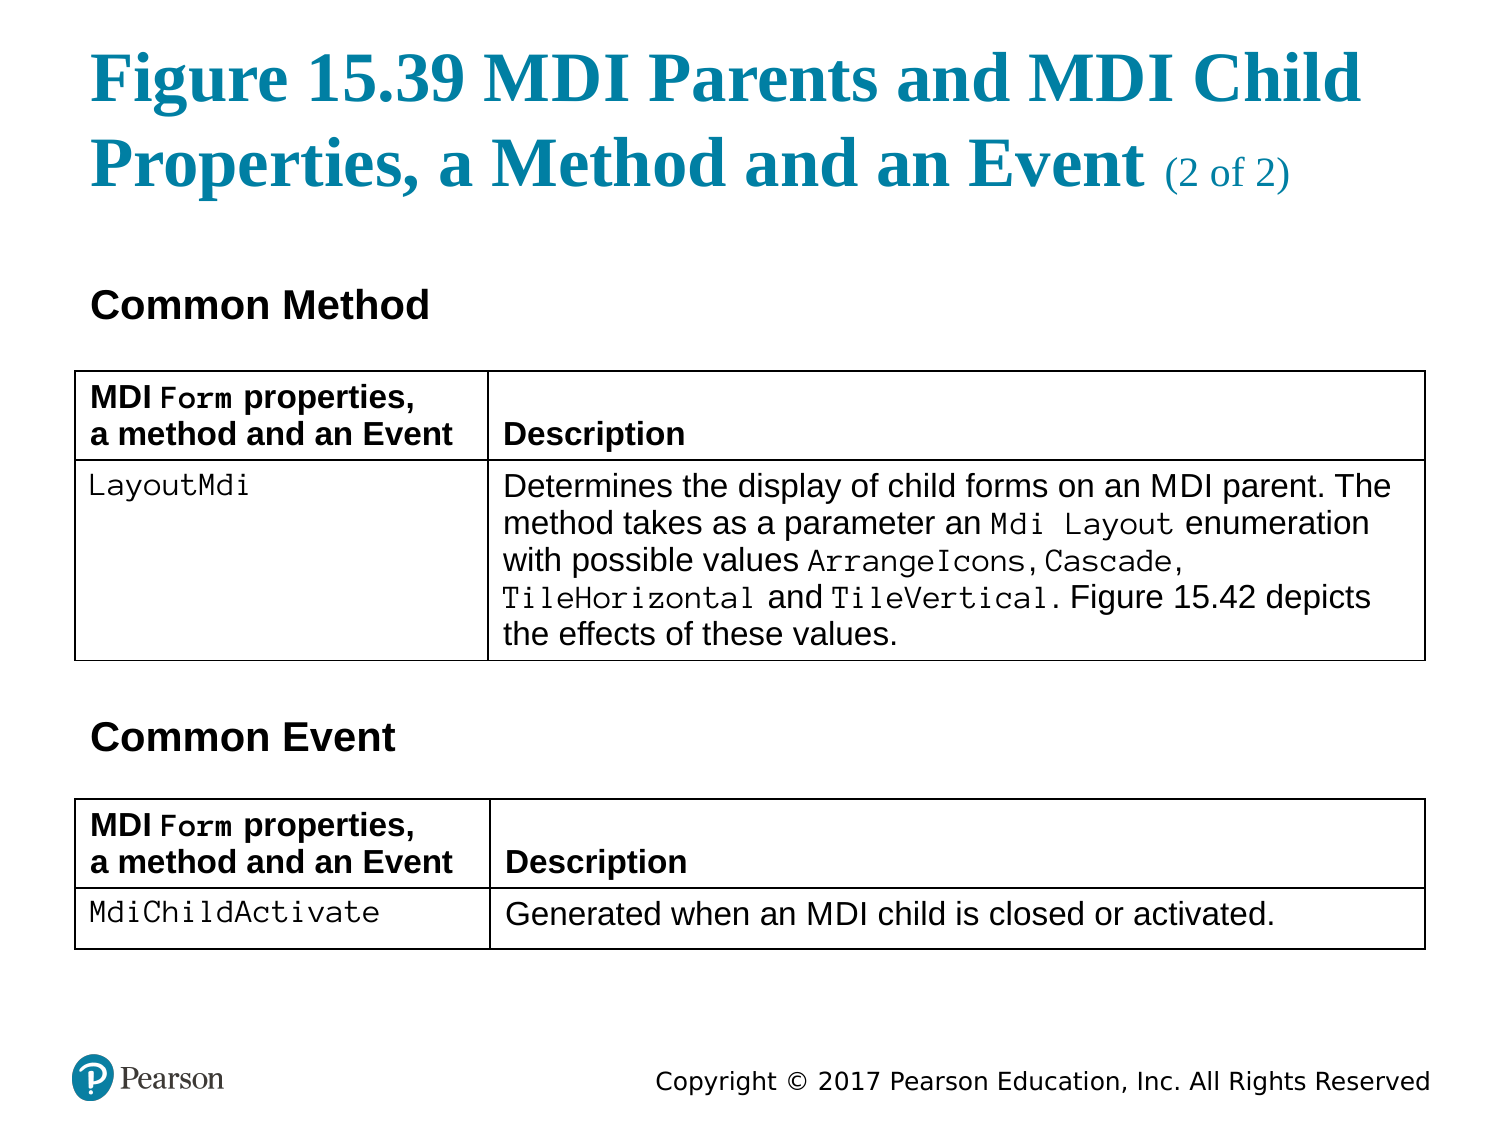

# Figure 15.39 M D I Parents and M D I Child Properties, a Method and an Event (2 of 2)
Common Method
| M D I Form properties, a method and an Event | Description |
| --- | --- |
| LayoutMdi | Determines the display of child forms on an M D I parent. The method takes as a parameter an M d i Layout enumeration with possible values ArrangeIcons, Cascade, TileHorizontal and TileVertical. Figure 15.42 depicts the effects of these values. |
Common Event
| M D I Form properties, a method and an Event | Description |
| --- | --- |
| MdiChildActivate | Generated when an M D I child is closed or activated. |